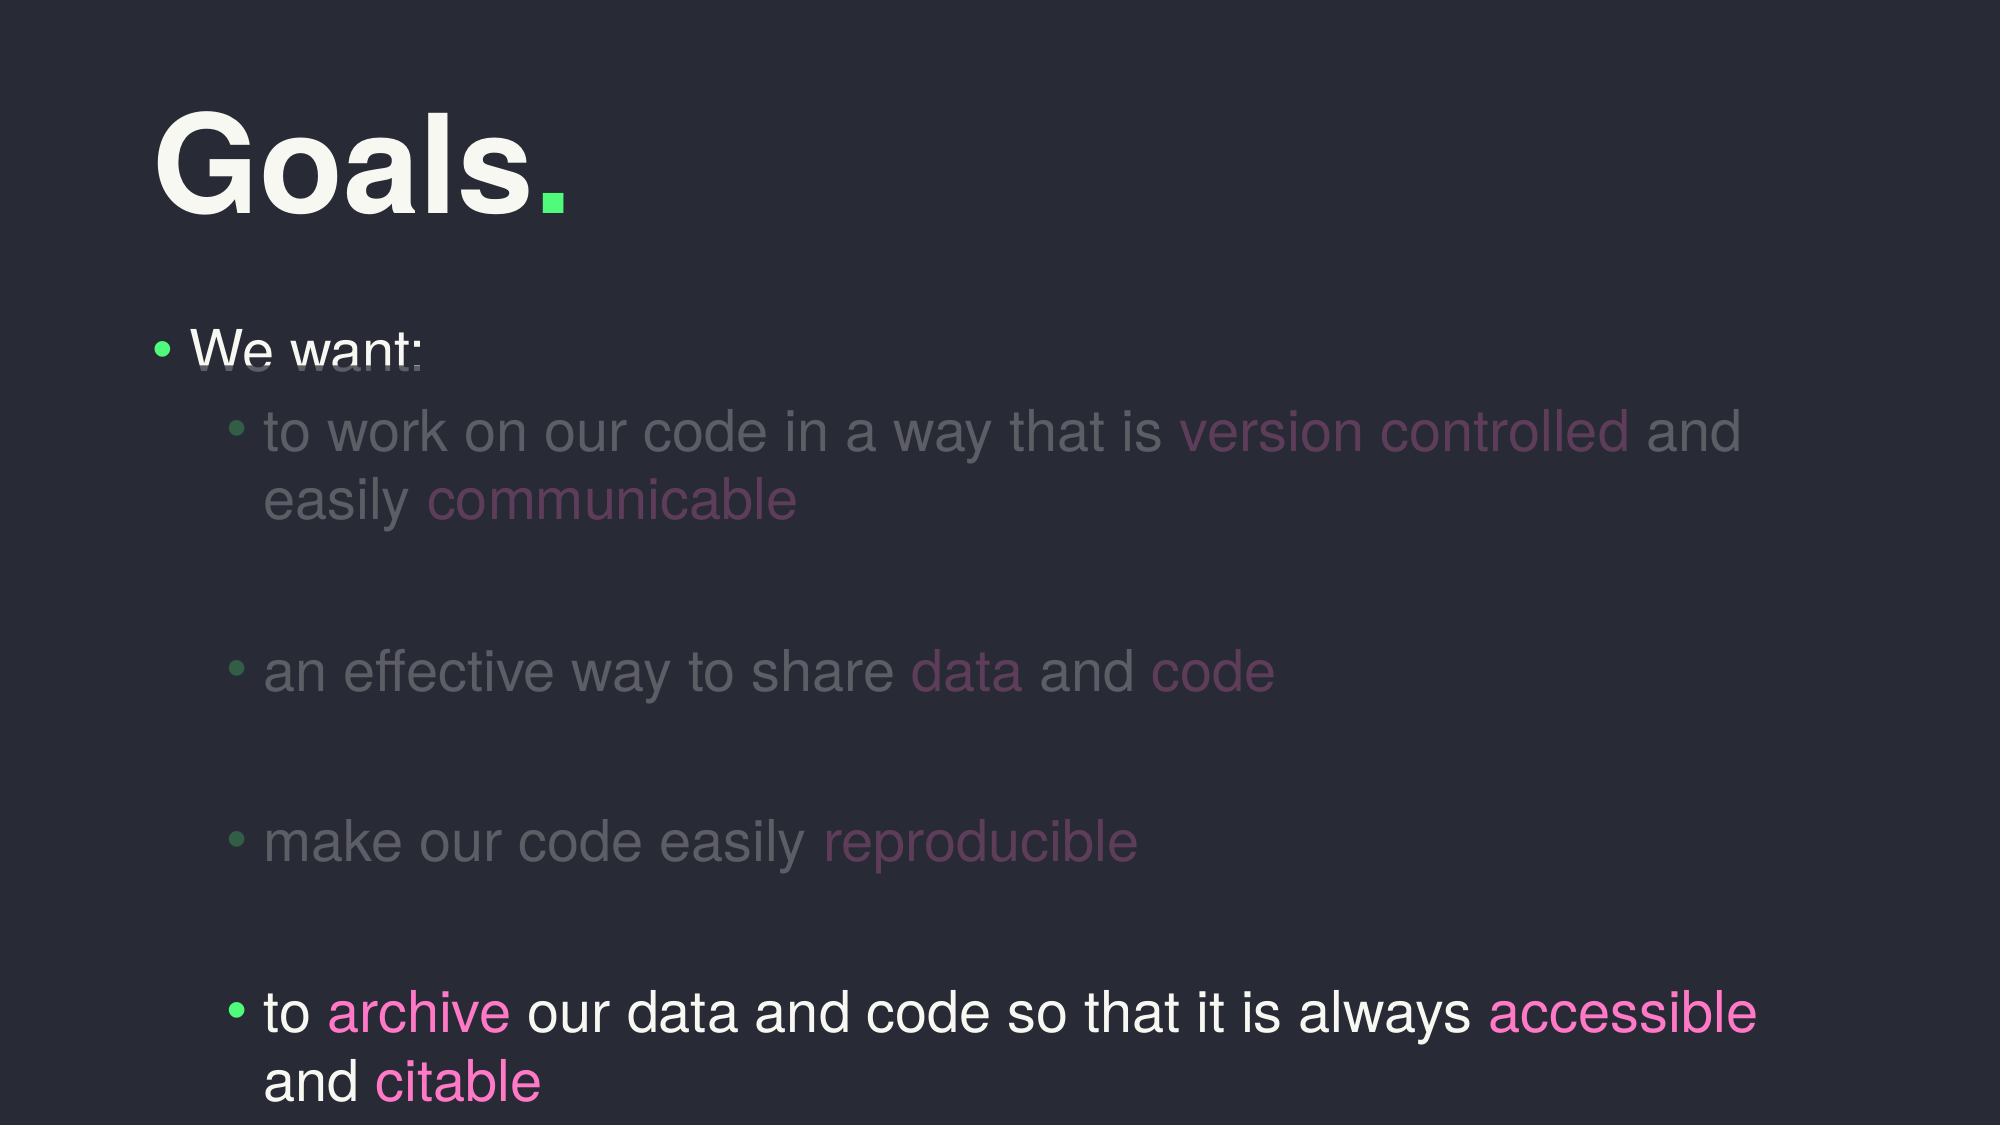

# Goals.
We want:
to work on our code in a way that is version controlled and easily communicable

an effective way to share data and code

make our code easily reproducible

to archive our data and code so that it is always accessible and citable